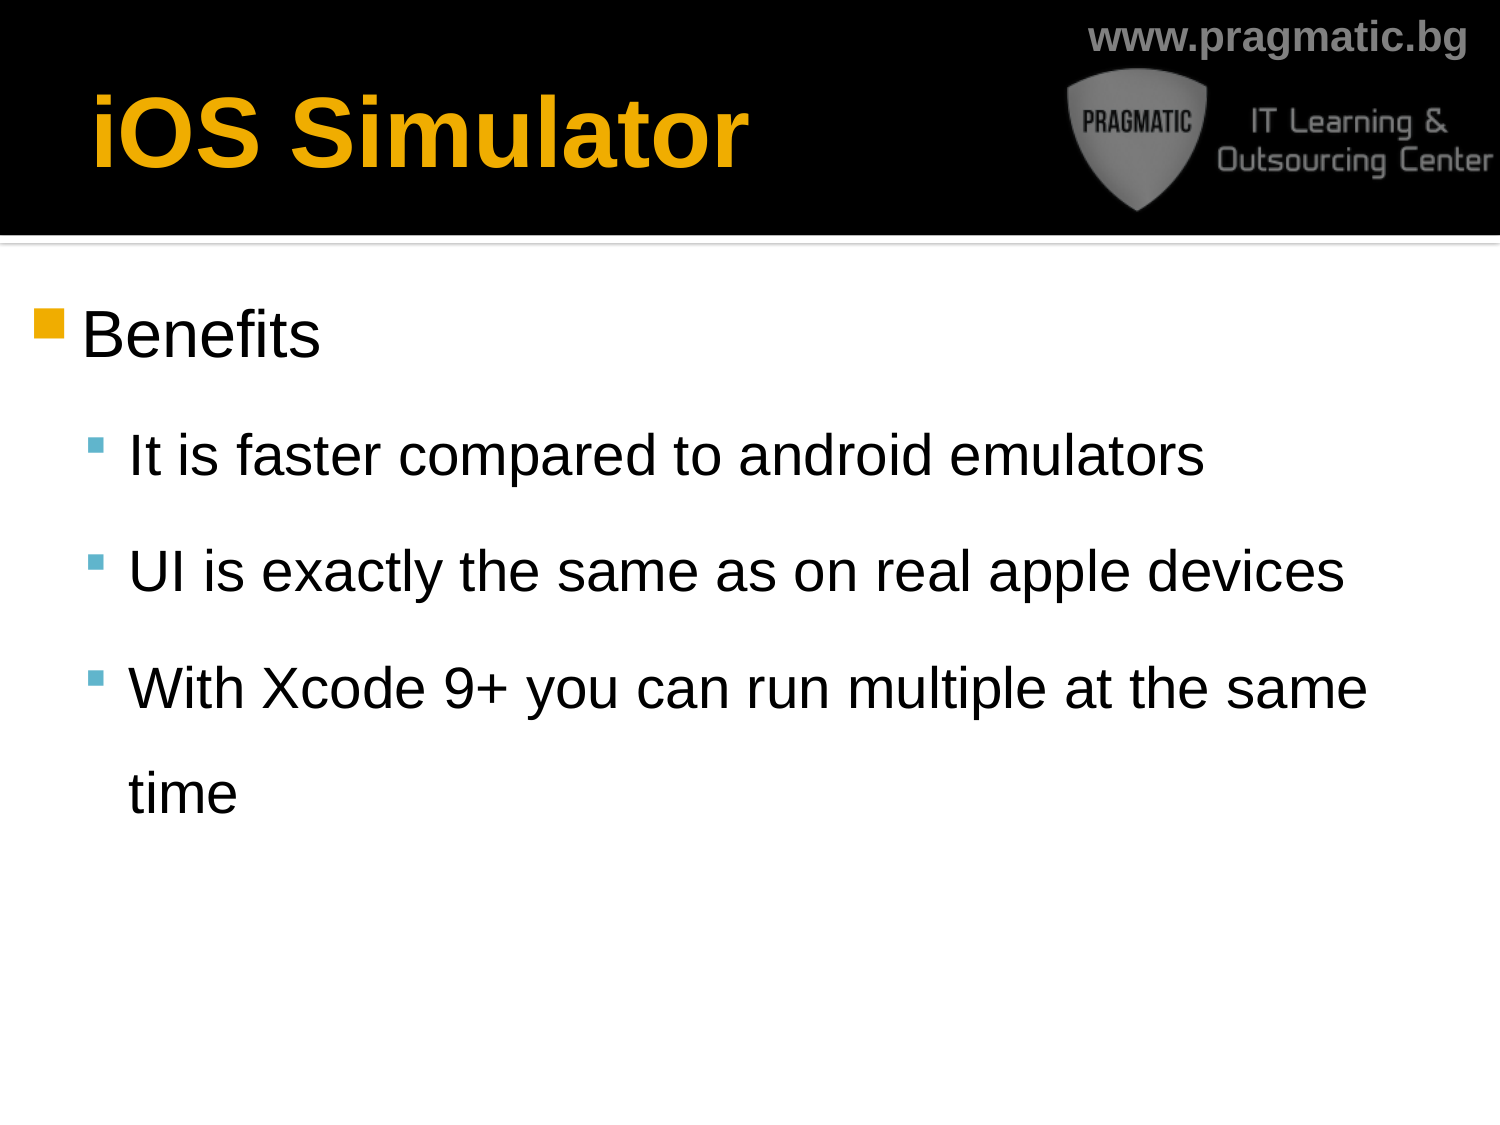

# iOS Simulator
Benefits
It is faster compared to android emulators
UI is exactly the same as on real apple devices
With Xcode 9+ you can run multiple at the same time